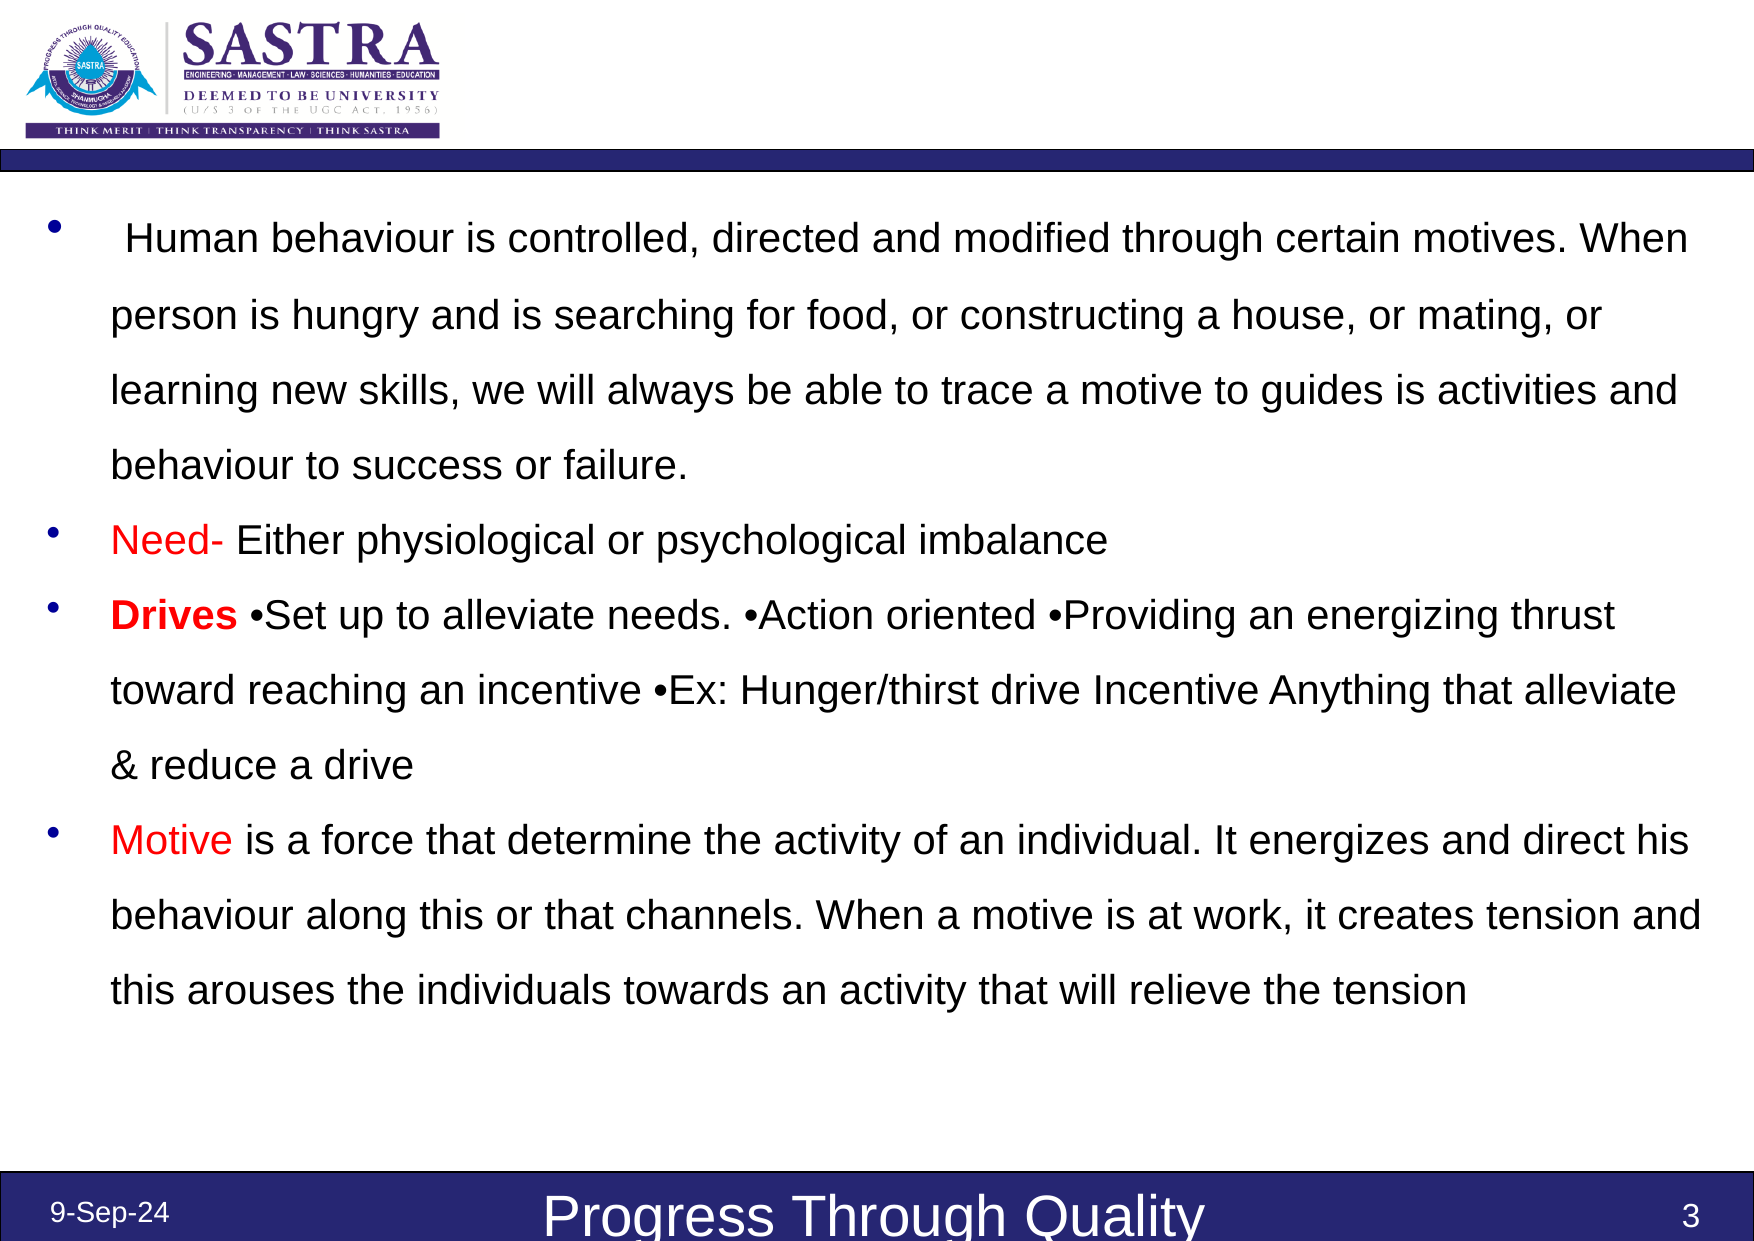

Human behaviour is controlled, directed and modified through certain motives. When person is hungry and is searching for food, or constructing a house, or mating, or learning new skills, we will always be able to trace a motive to guides is activities and behaviour to success or failure.
Need- Either physiological or psychological imbalance
Drives •Set up to alleviate needs. •Action oriented •Providing an energizing thrust toward reaching an incentive •Ex: Hunger/thirst drive Incentive Anything that alleviate & reduce a drive
Motive is a force that determine the activity of an individual. It energizes and direct his behaviour along this or that channels. When a motive is at work, it creates tension and this arouses the individuals towards an activity that will relieve the tension

9-Sep-24
3